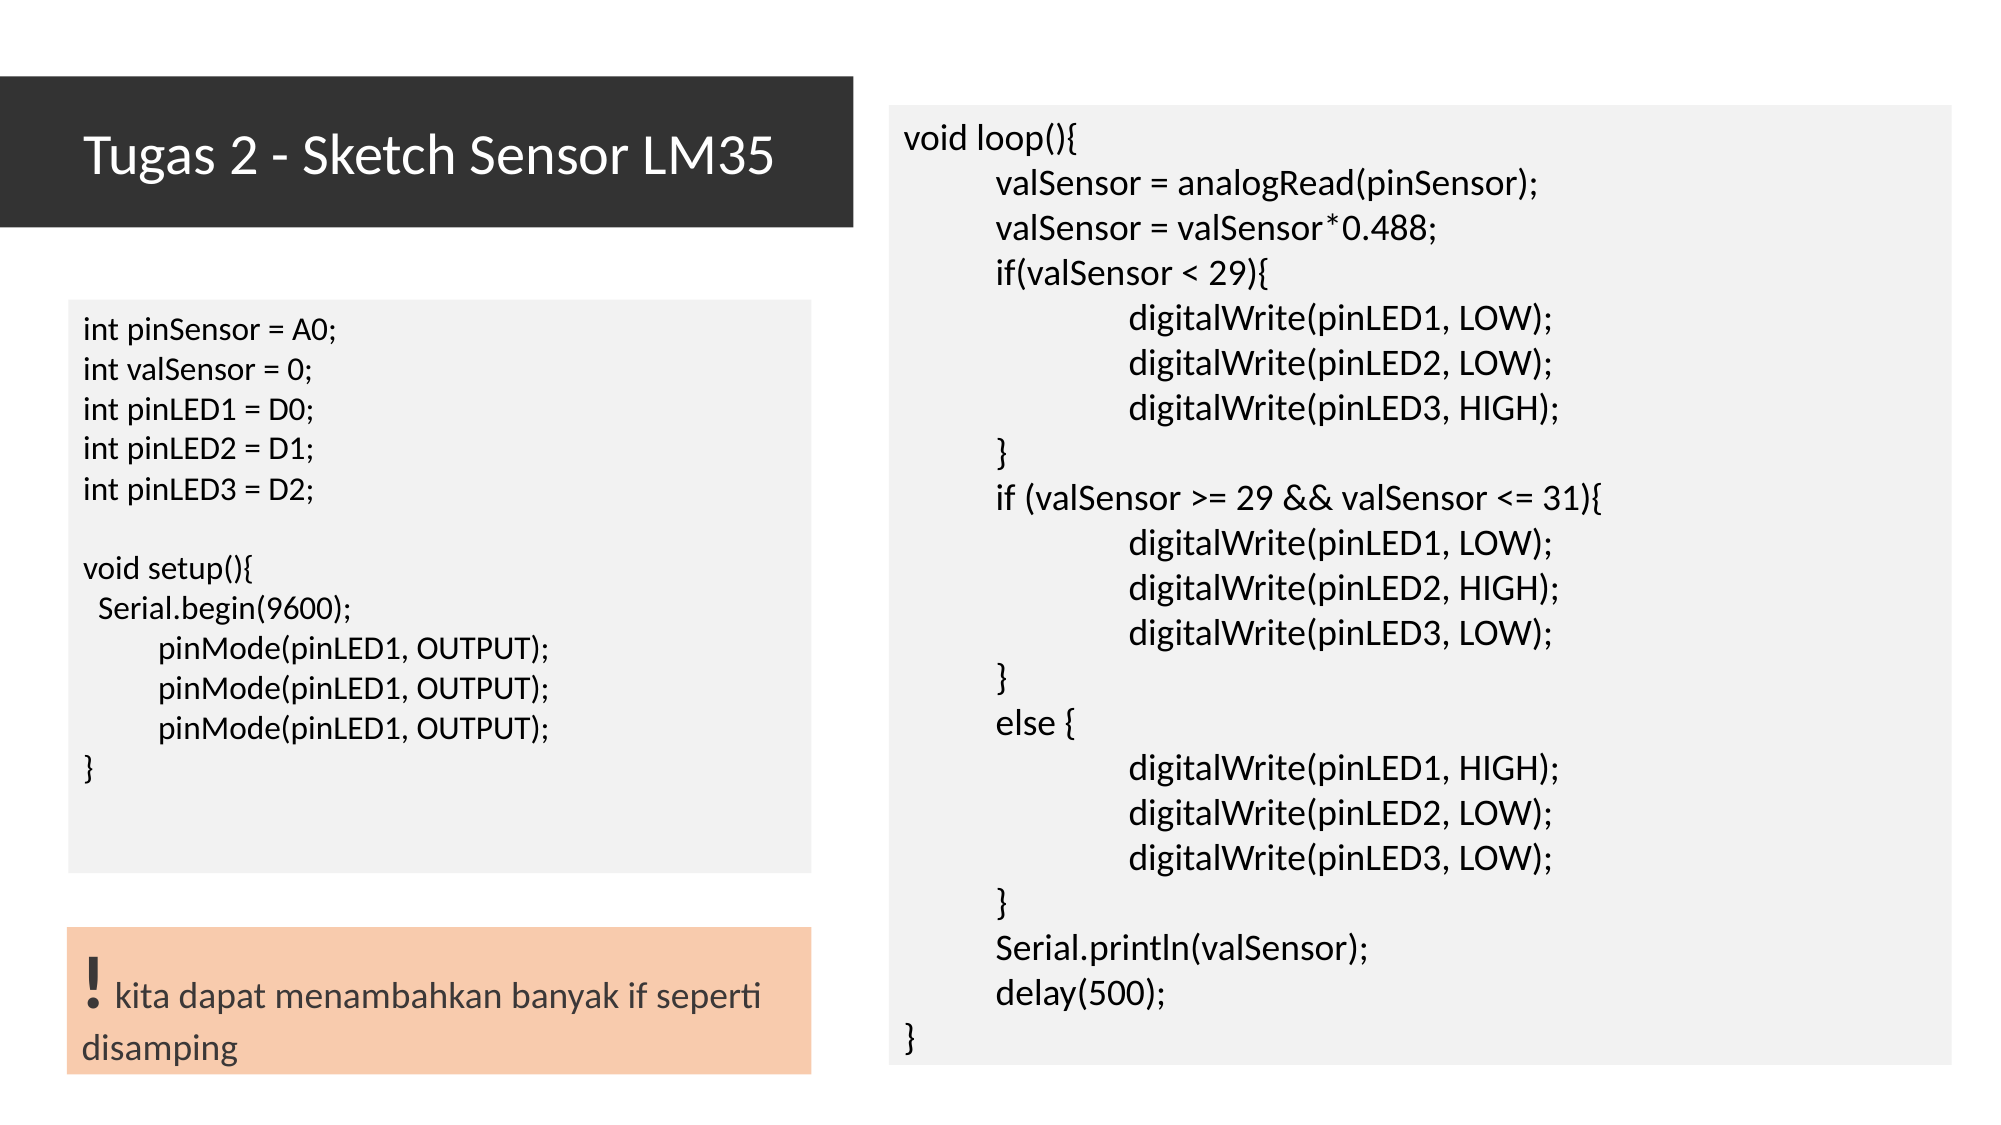

void loop(){
  valSensor = analogRead(pinSensor);
  valSensor = valSensor*0.488;
  if(valSensor < 29){
  	digitalWrite(pinLED1, LOW);
	digitalWrite(pinLED2, LOW);
	digitalWrite(pinLED3, HIGH);
  }
  if (valSensor >= 29 && valSensor <= 31){
  	digitalWrite(pinLED1, LOW);
	digitalWrite(pinLED2, HIGH);
	digitalWrite(pinLED3, LOW);
  }
  else {
  	digitalWrite(pinLED1, HIGH);
	digitalWrite(pinLED2, LOW);
	digitalWrite(pinLED3, LOW);
  }
  Serial.println(valSensor);
  delay(500);
}
Tugas 2 - Sketch Sensor LM35
int pinSensor = A0;
int valSensor = 0;
int pinLED1 = D0;
int pinLED2 = D1;
int pinLED3 = D2;

void setup(){
  Serial.begin(9600);
pinMode(pinLED1, OUTPUT);
pinMode(pinLED1, OUTPUT);
pinMode(pinLED1, OUTPUT);
}

! kita dapat menambahkan banyak if seperti disamping